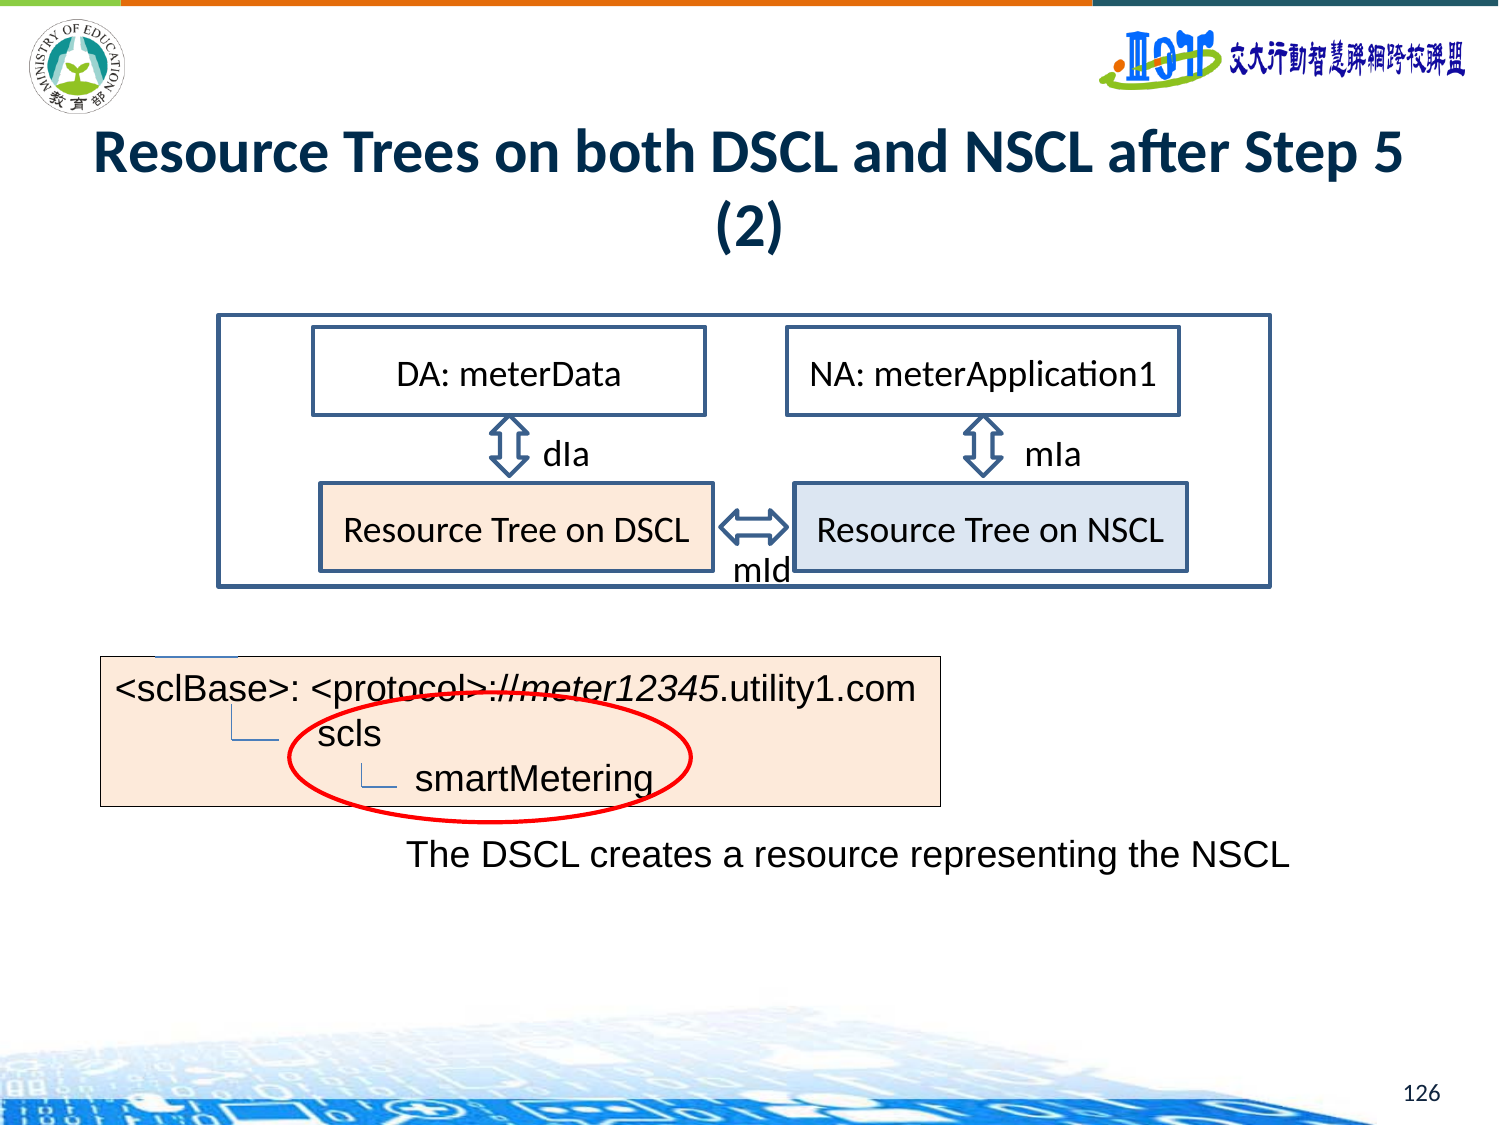

126
# Resource Trees on both DSCL and NSCL after Step 5 (2)

DA: meterData
NA: meterApplication1

dIa
mIa
Resource Tree on DSCL
Resource Tree on NSCL

mId
<sclBase>: <protocol>://meter12345.utility1.com
	     scls
 		smartMetering

The DSCL creates a resource representing the NSCL